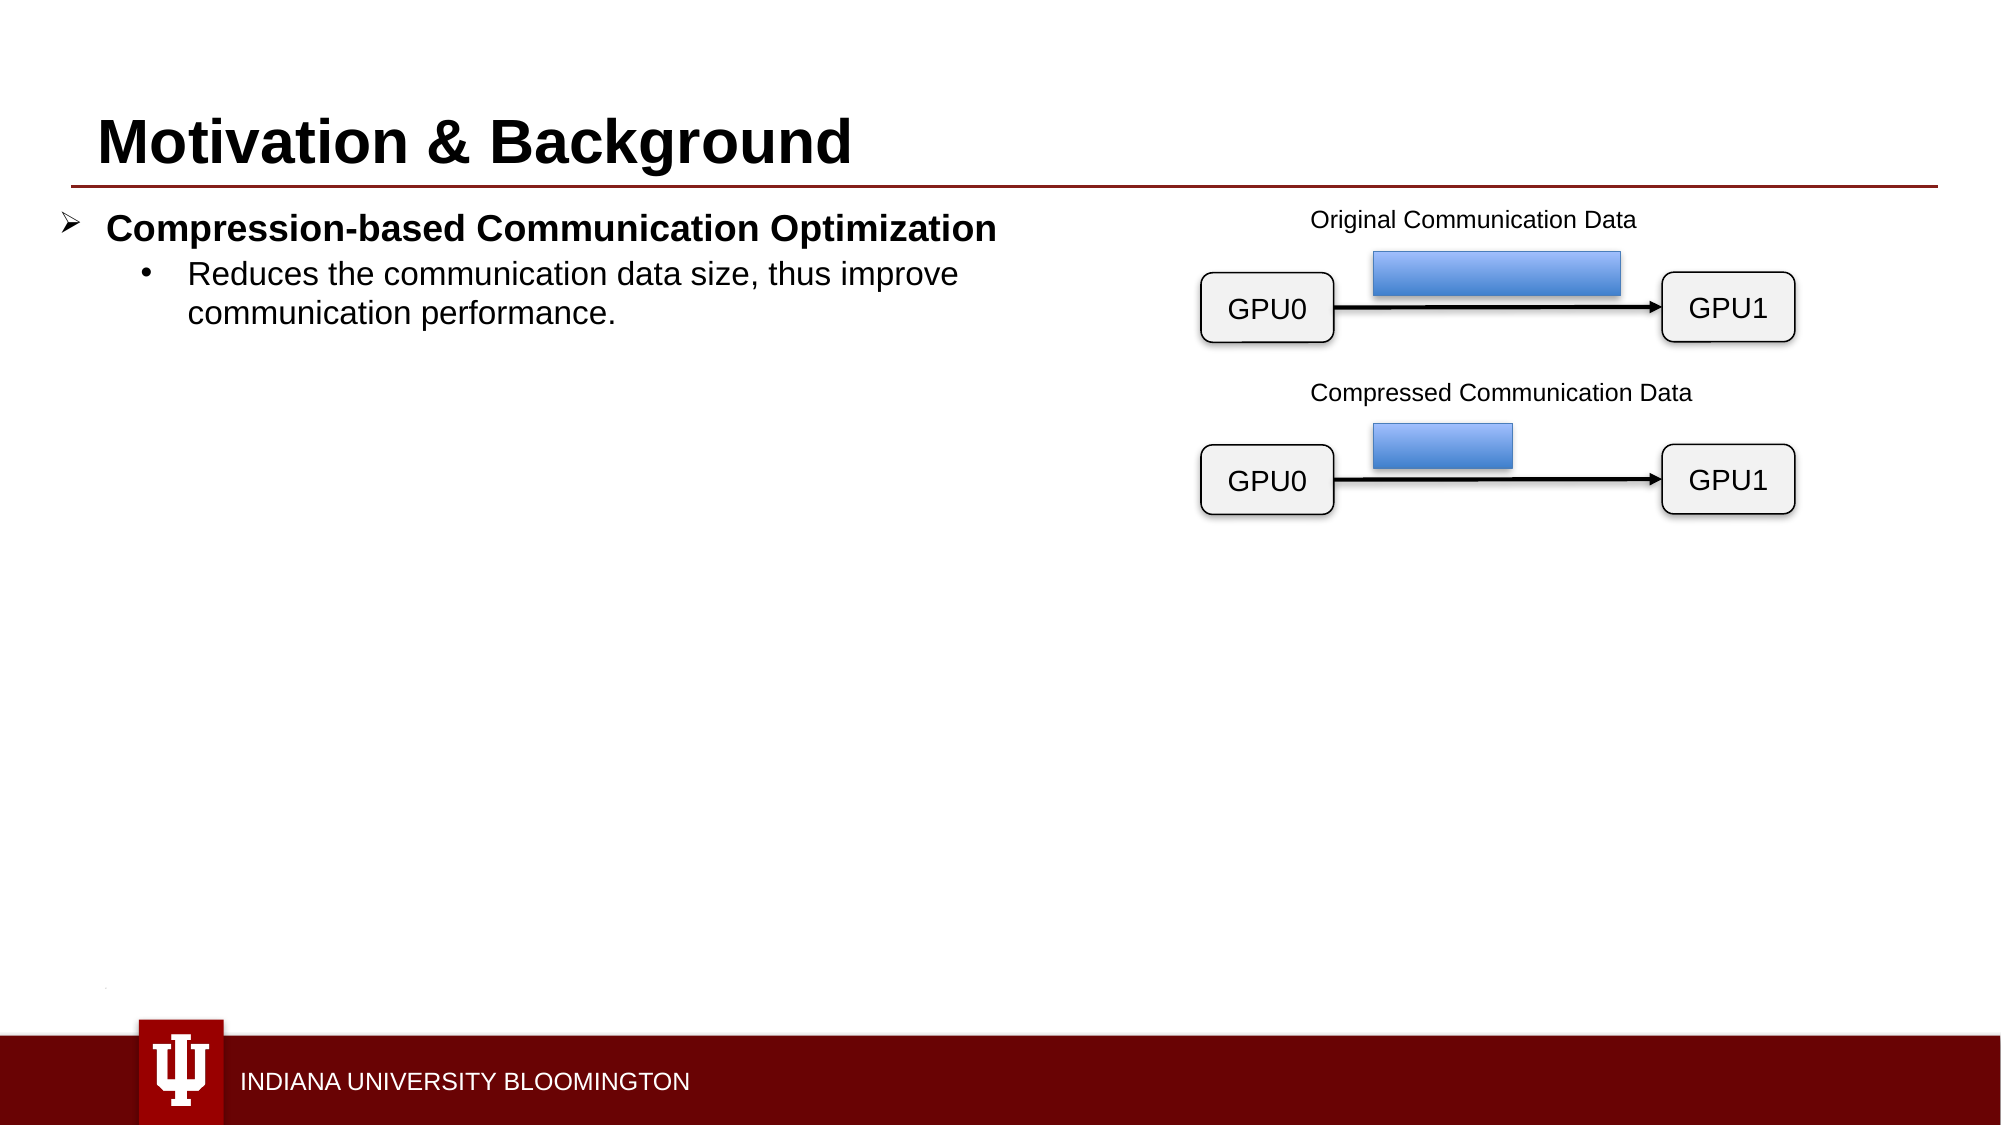

Motivation & Background
Compression-based Communication Optimization
Reduces the communication data size, thus improve communication performance.

Original Communication Data

GPU1
GPU0
Compressed Communication Data

GPU1
GPU0